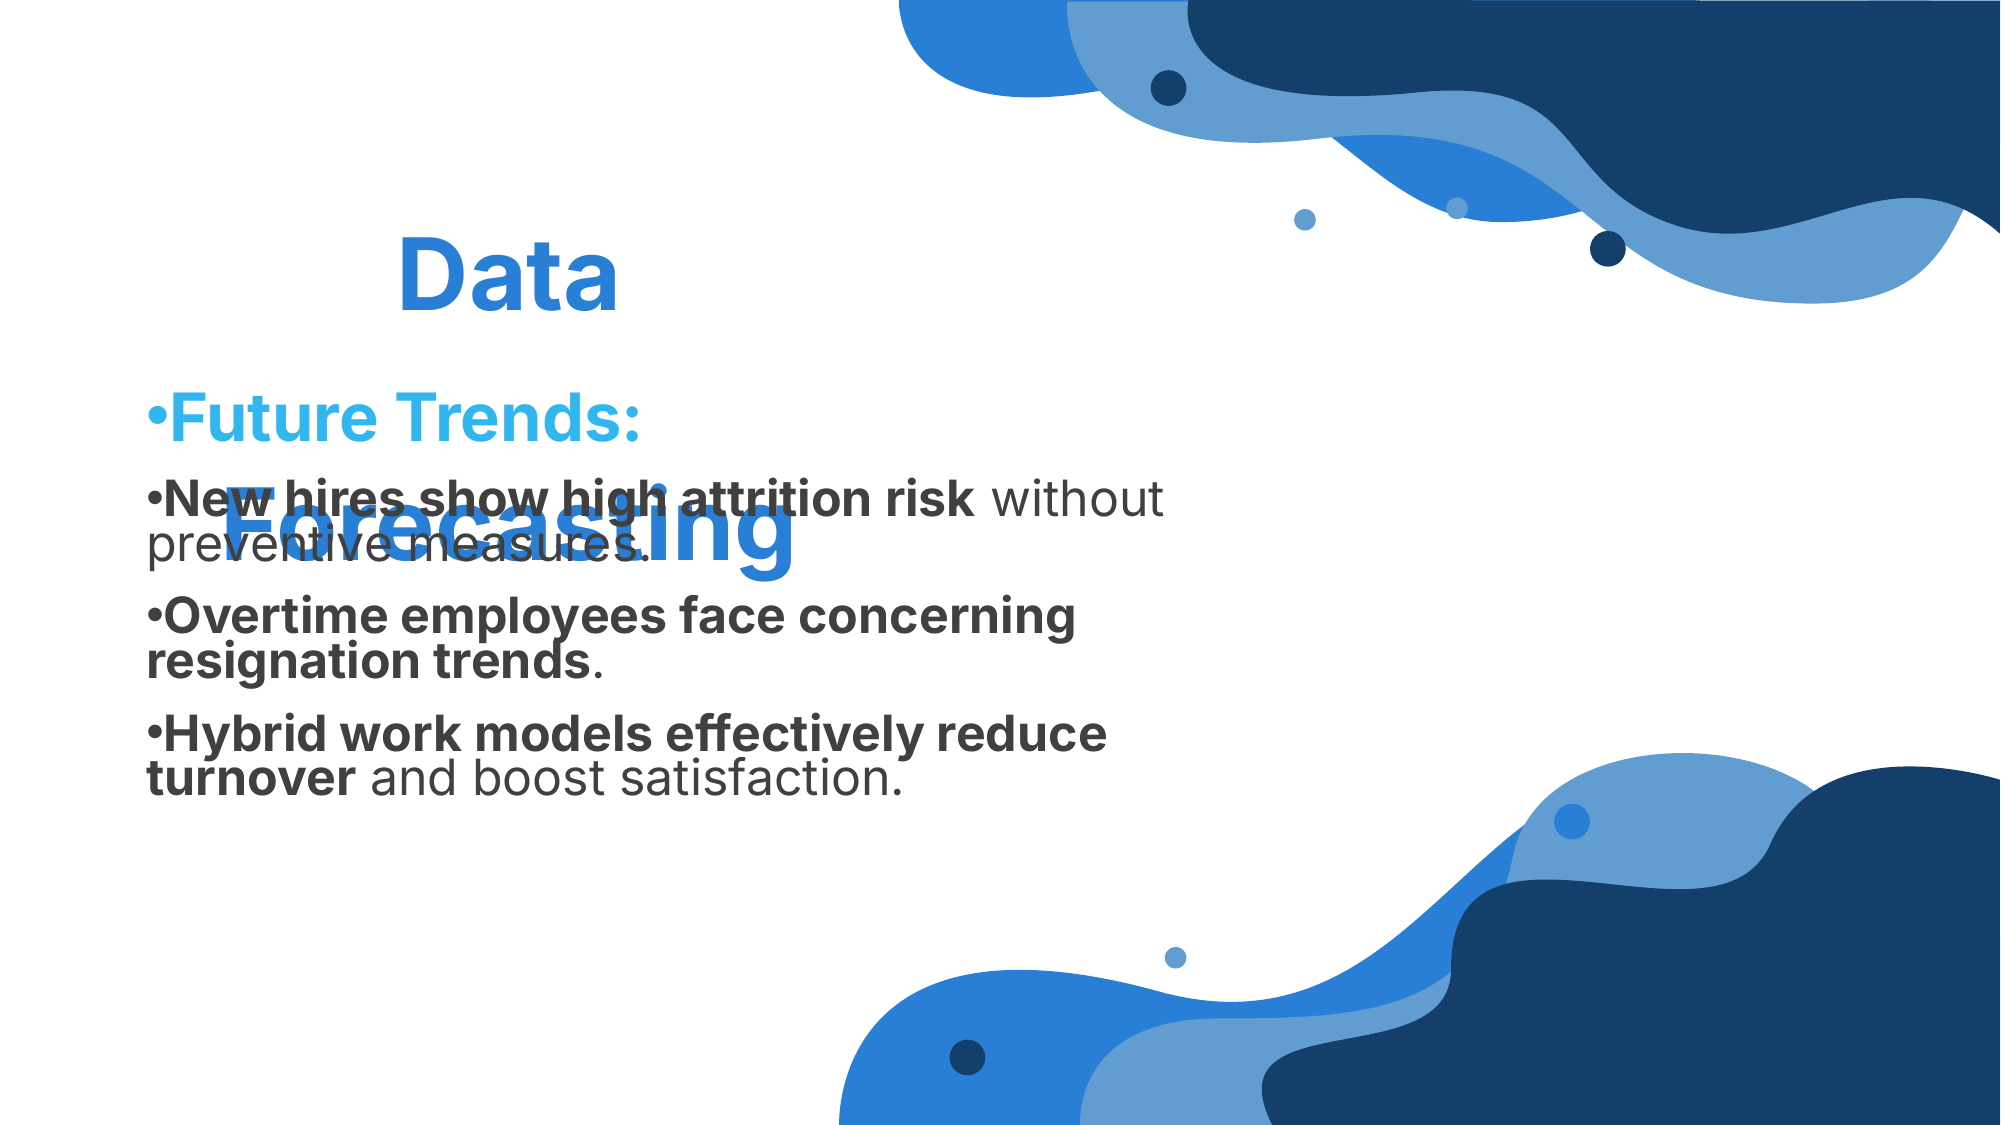

Data Forecasting
Future Trends:
New hires show high attrition risk without preventive measures.
Overtime employees face concerning resignation trends.
Hybrid work models effectively reduce turnover and boost satisfaction.